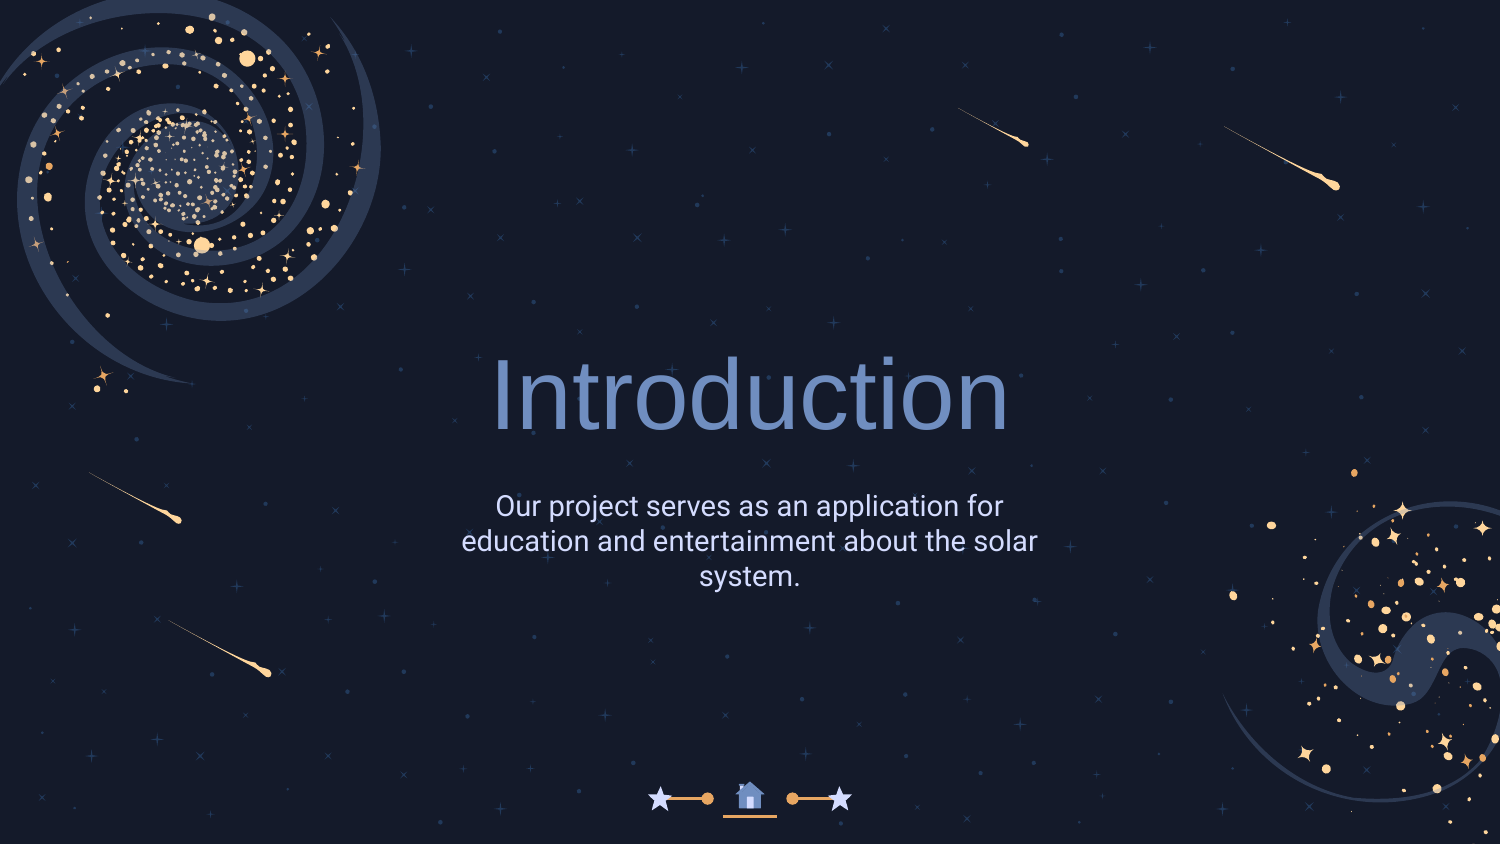

# Introduction
Our project serves as an application for education and entertainment about the solar system.